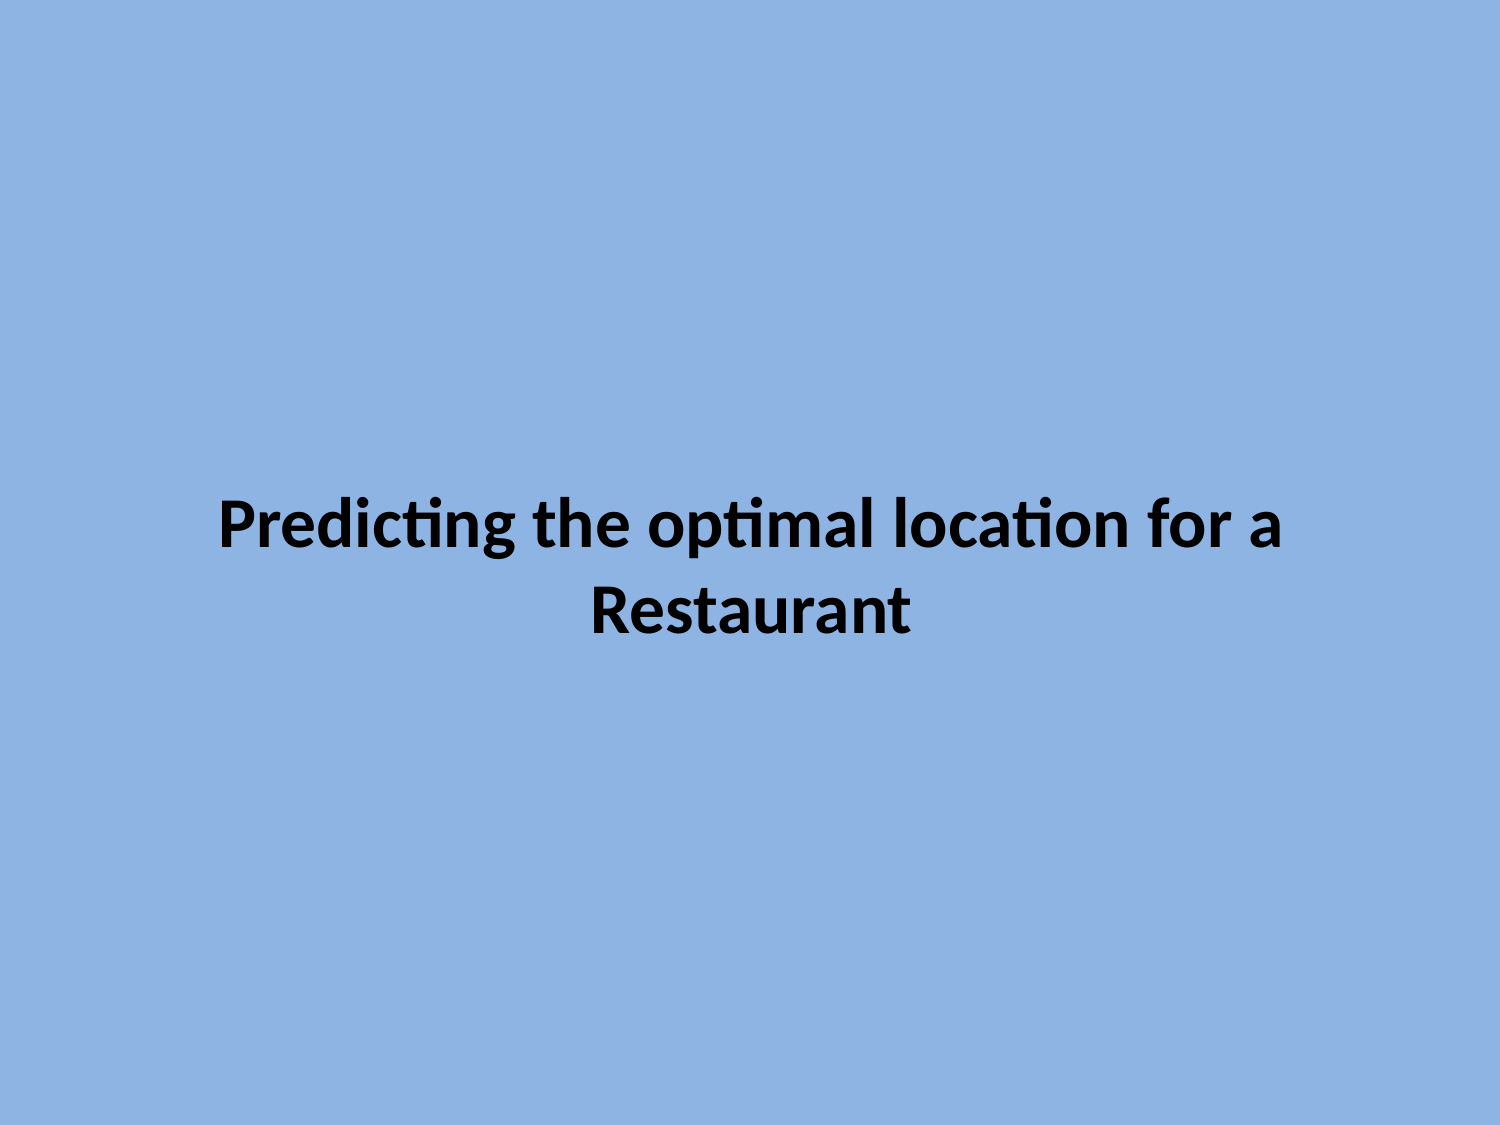

# Predicting the optimal location for a Restaurant